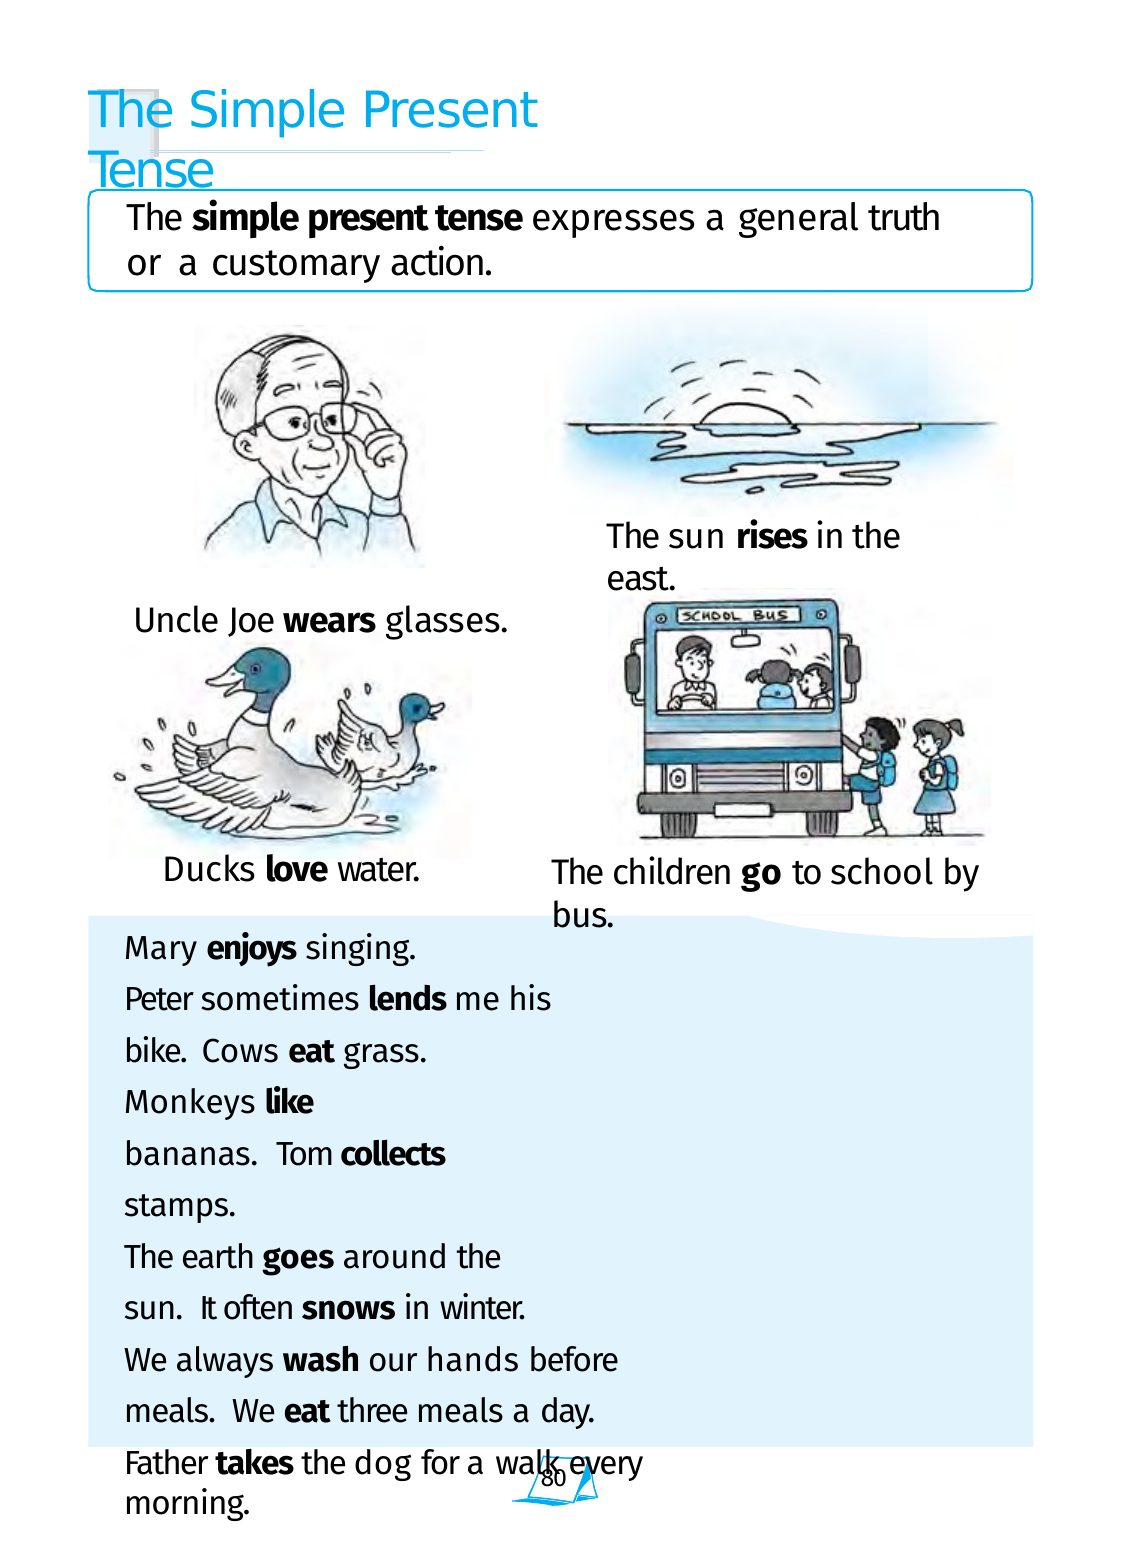

# The Simple Present Tense

The simple present tense expresses a general truth or  a customary action.

The sun rises in the east.
Uncle Joe wears glasses.

Ducks love water.
The children go to school by bus.

Mary enjoys singing.
Peter sometimes lends me his bike.  Cows eat grass.
Monkeys like bananas.  Tom collects stamps.
The earth goes around the sun.  It often snows in winter.
We always wash our hands before meals.  We eat three meals a day.
Father takes the dog for a walk every morning.
80